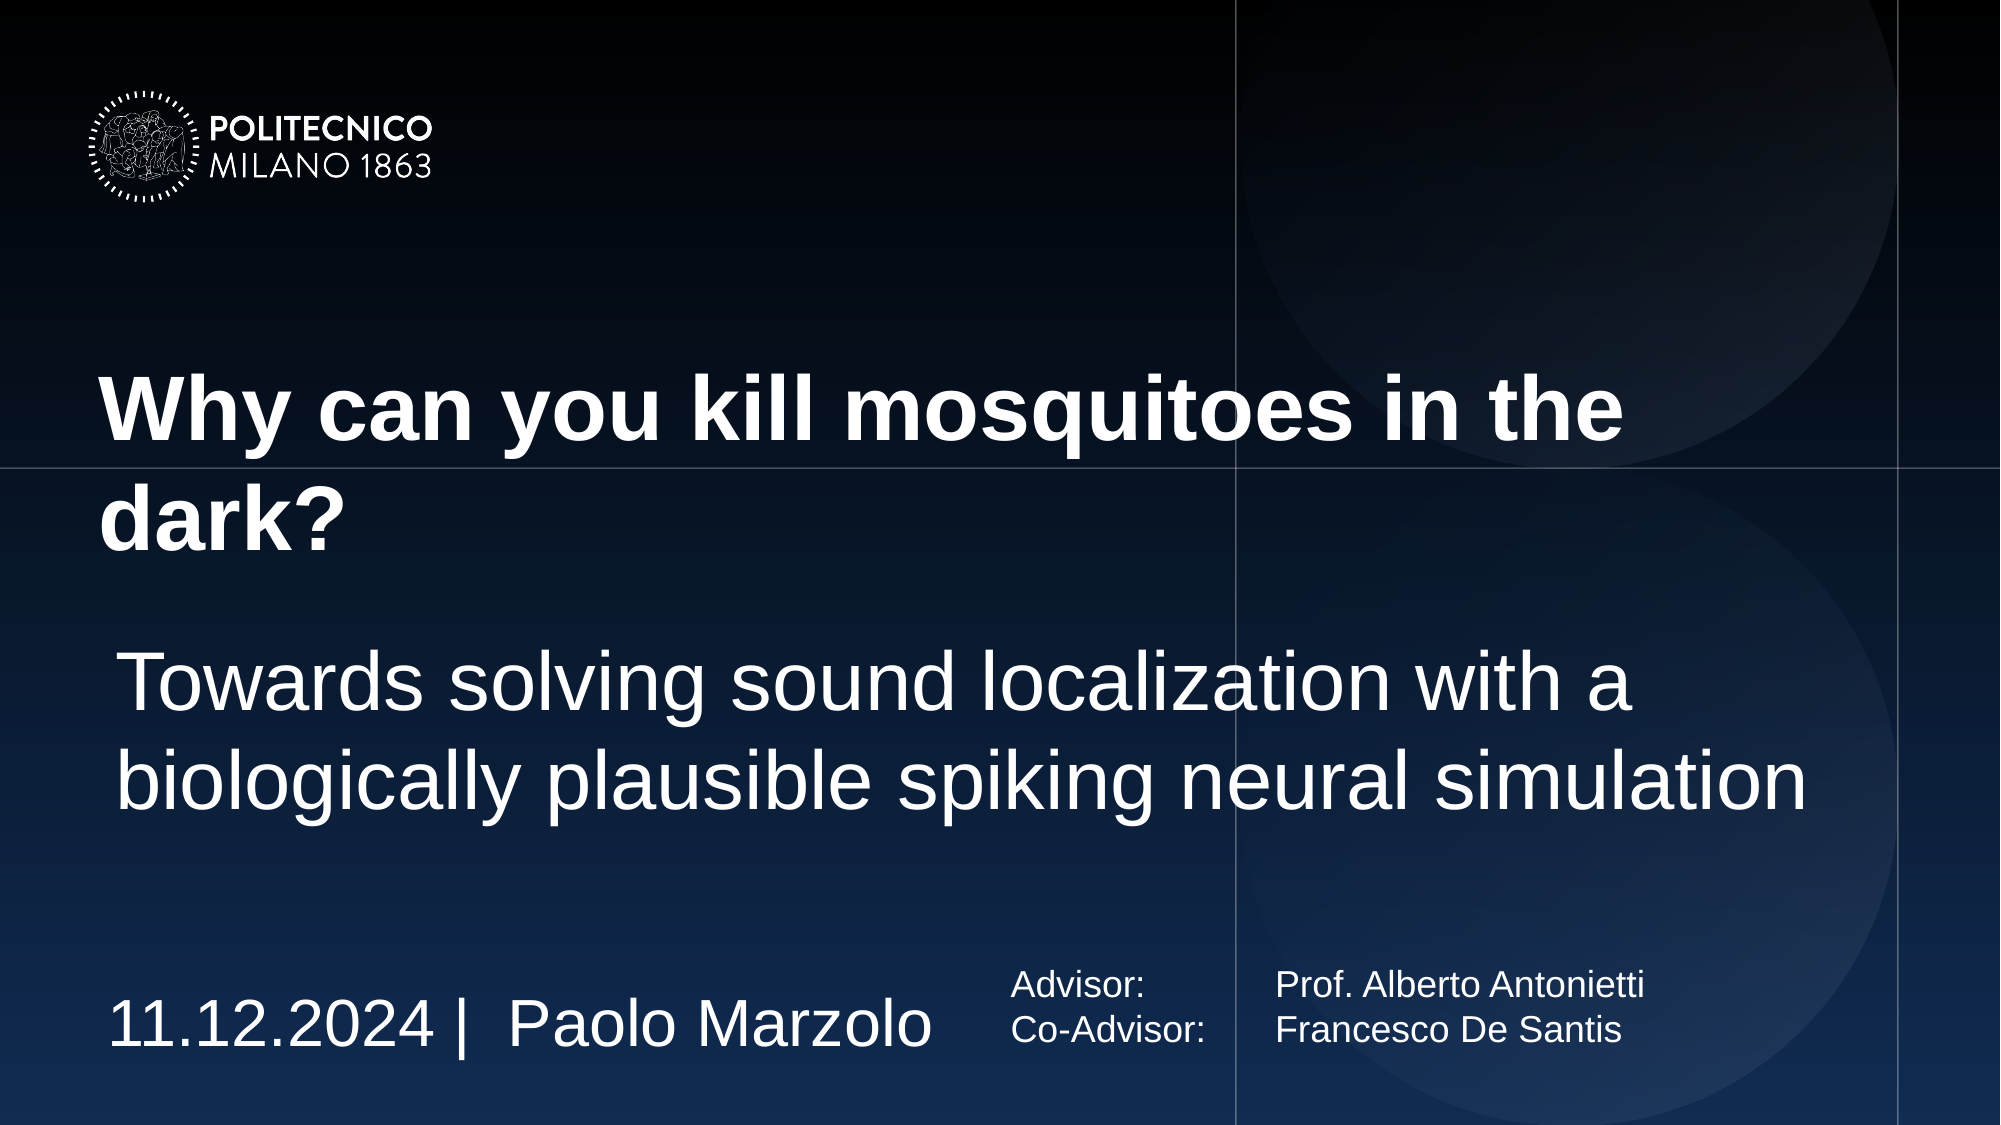

# Why can you kill mosquitoes in the dark?
Towards solving sound localization with a biologically plausible spiking neural simulation
Prof. Alberto Antonietti
Francesco De Santis
Advisor:
Co-Advisor:
11.12.2024 |  Paolo Marzolo